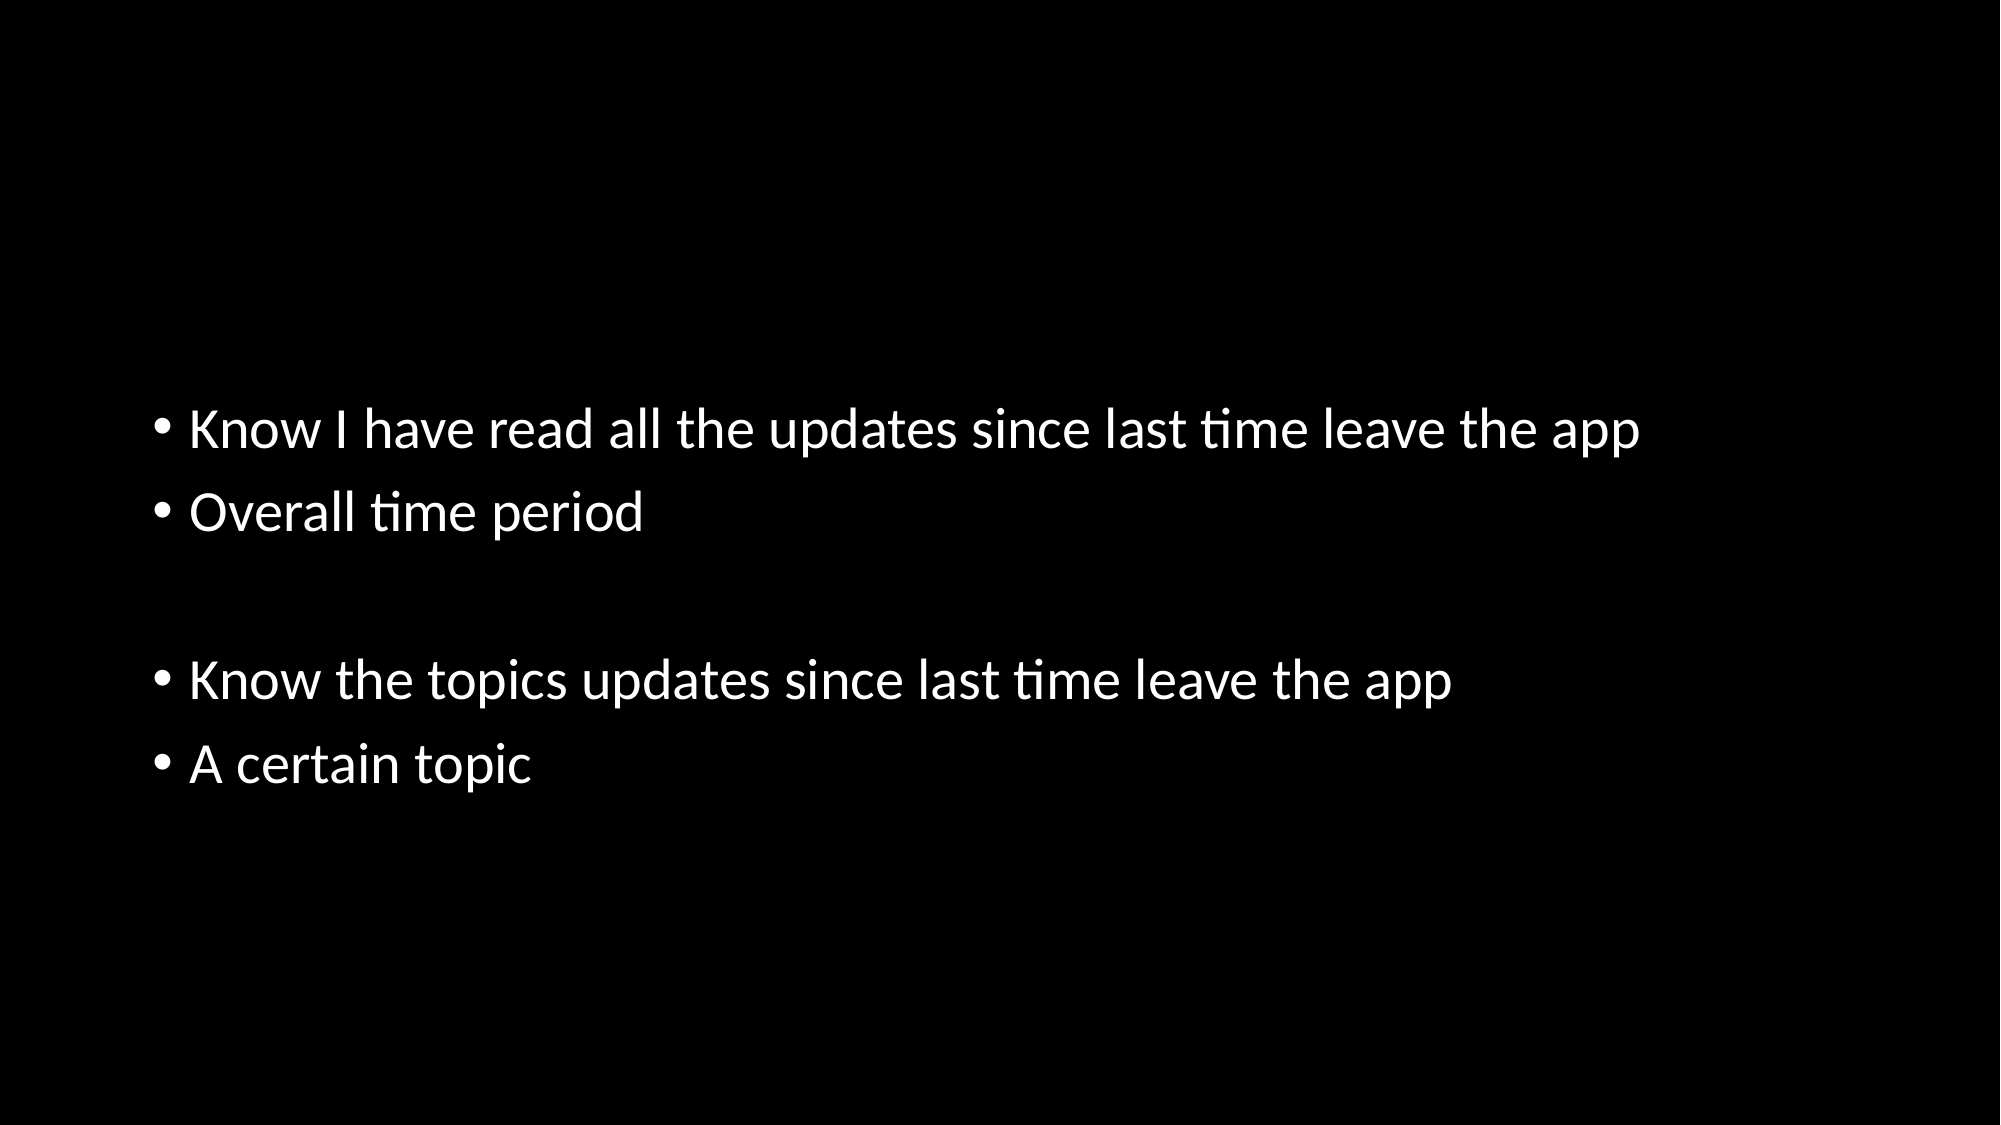

#

Know I have read all the updates since last time leave the app
Overall time period

Know the topics updates since last time leave the app
A certain topic